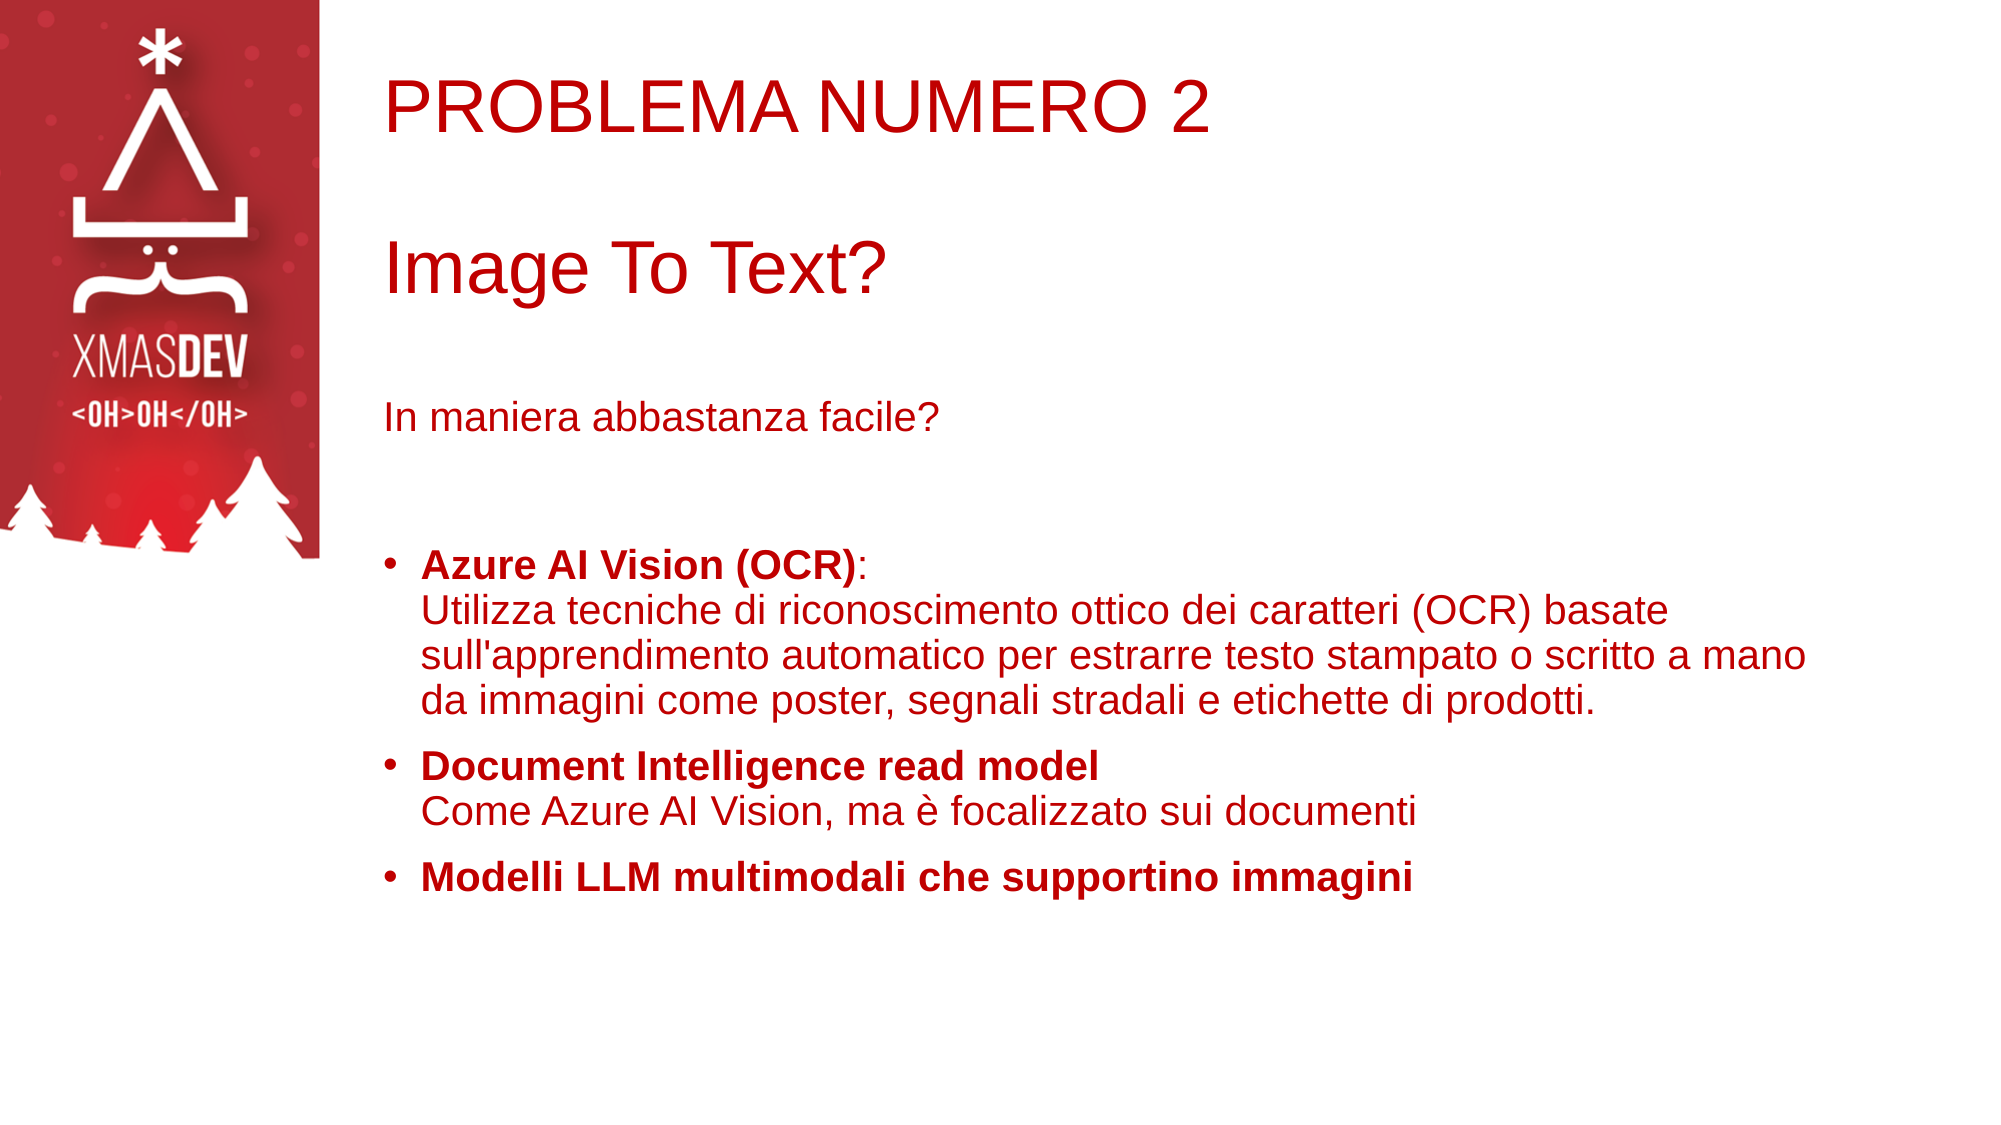

# PROBLEMA NUMERO 2
Image To Text?

In maniera abbastanza facile?

Azure AI Vision (OCR):
Utilizza tecniche di riconoscimento ottico dei caratteri (OCR) basate sull'apprendimento automatico per estrarre testo stampato o scritto a mano da immagini come poster, segnali stradali e etichette di prodotti.
Document Intelligence read model
Come Azure AI Vision, ma è focalizzato sui documenti
Modelli LLM multimodali che supportino immagini